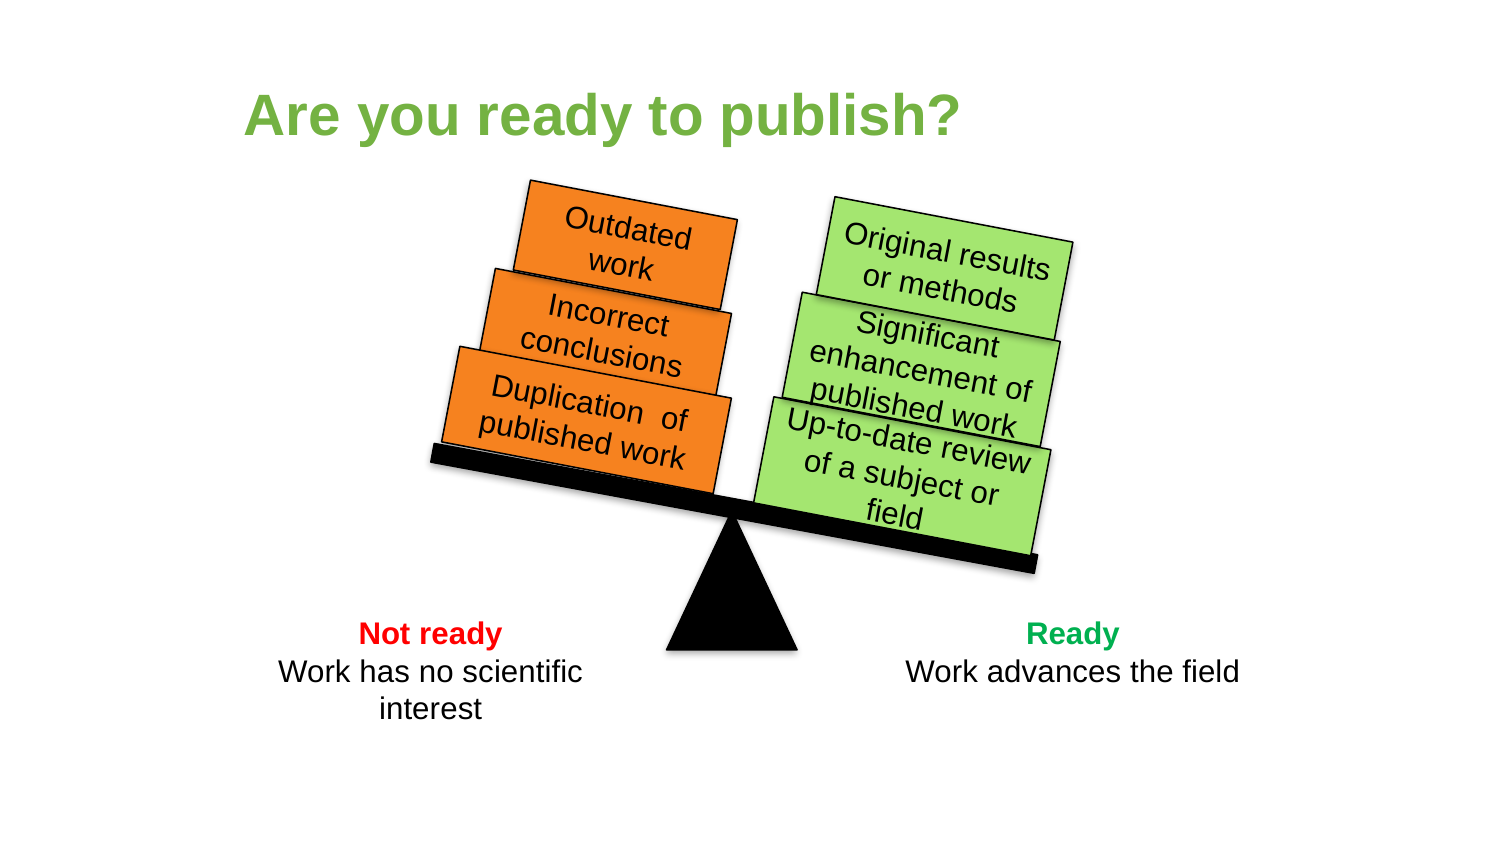

# Are you ready to publish?
Outdated work
Original results or methods
Incorrect conclusions
Significant enhancement of published work
Duplication  of published work
Up-to-date review of a subject or field

Not ready
Work has no scientific interest
Ready
Work advances the field